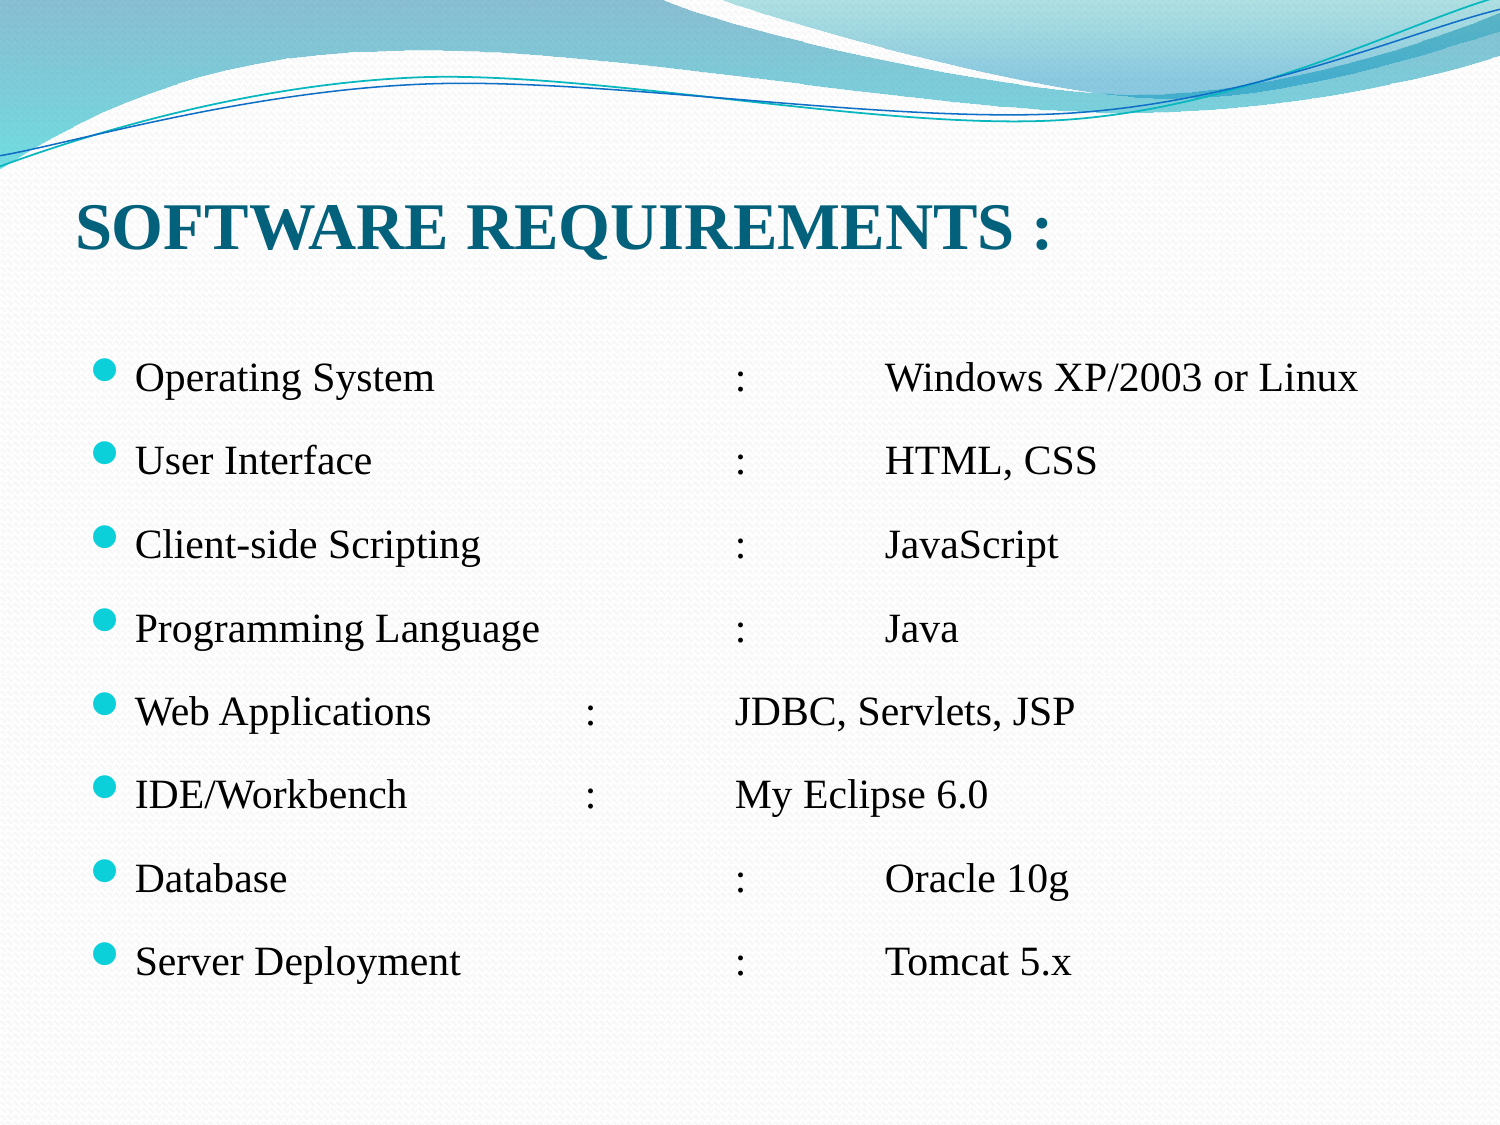

# SOFTWARE REQUIREMENTS :
Operating System		:	Windows XP/2003 or Linux
User Interface			:	HTML, CSS
Client-side Scripting		:	JavaScript
Programming Language		:	Java
Web Applications		:	JDBC, Servlets, JSP
IDE/Workbench		:	My Eclipse 6.0
Database			:	Oracle 10g
Server Deployment		:	Tomcat 5.x